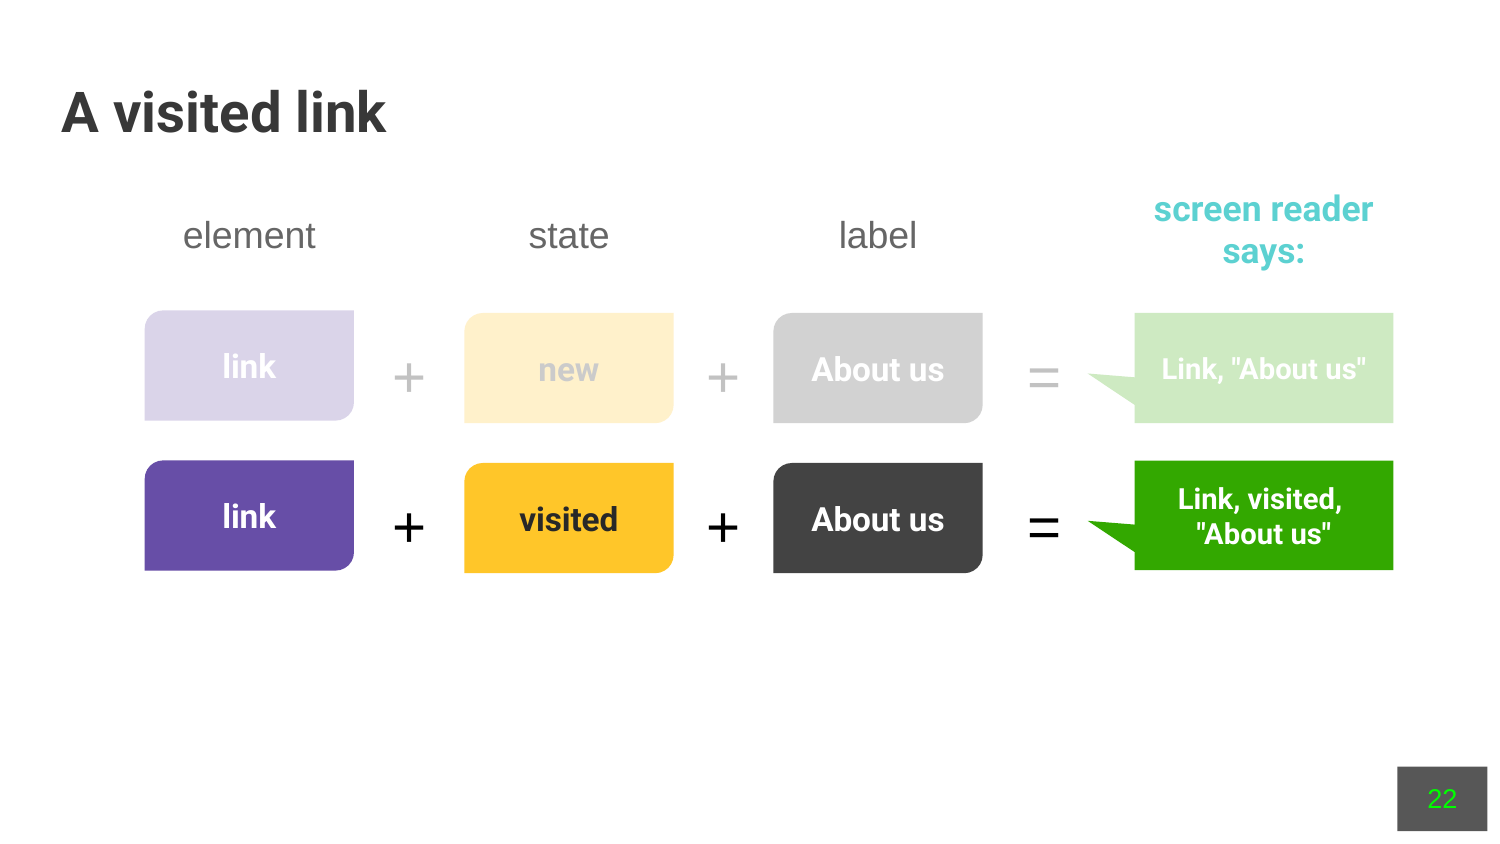

# A visited link
screen reader says:
element
state
label

link
About us
new
Link, "About us"
+
+
=
link
Link, visited,  "About us"
About us
visited
+
+
=
22